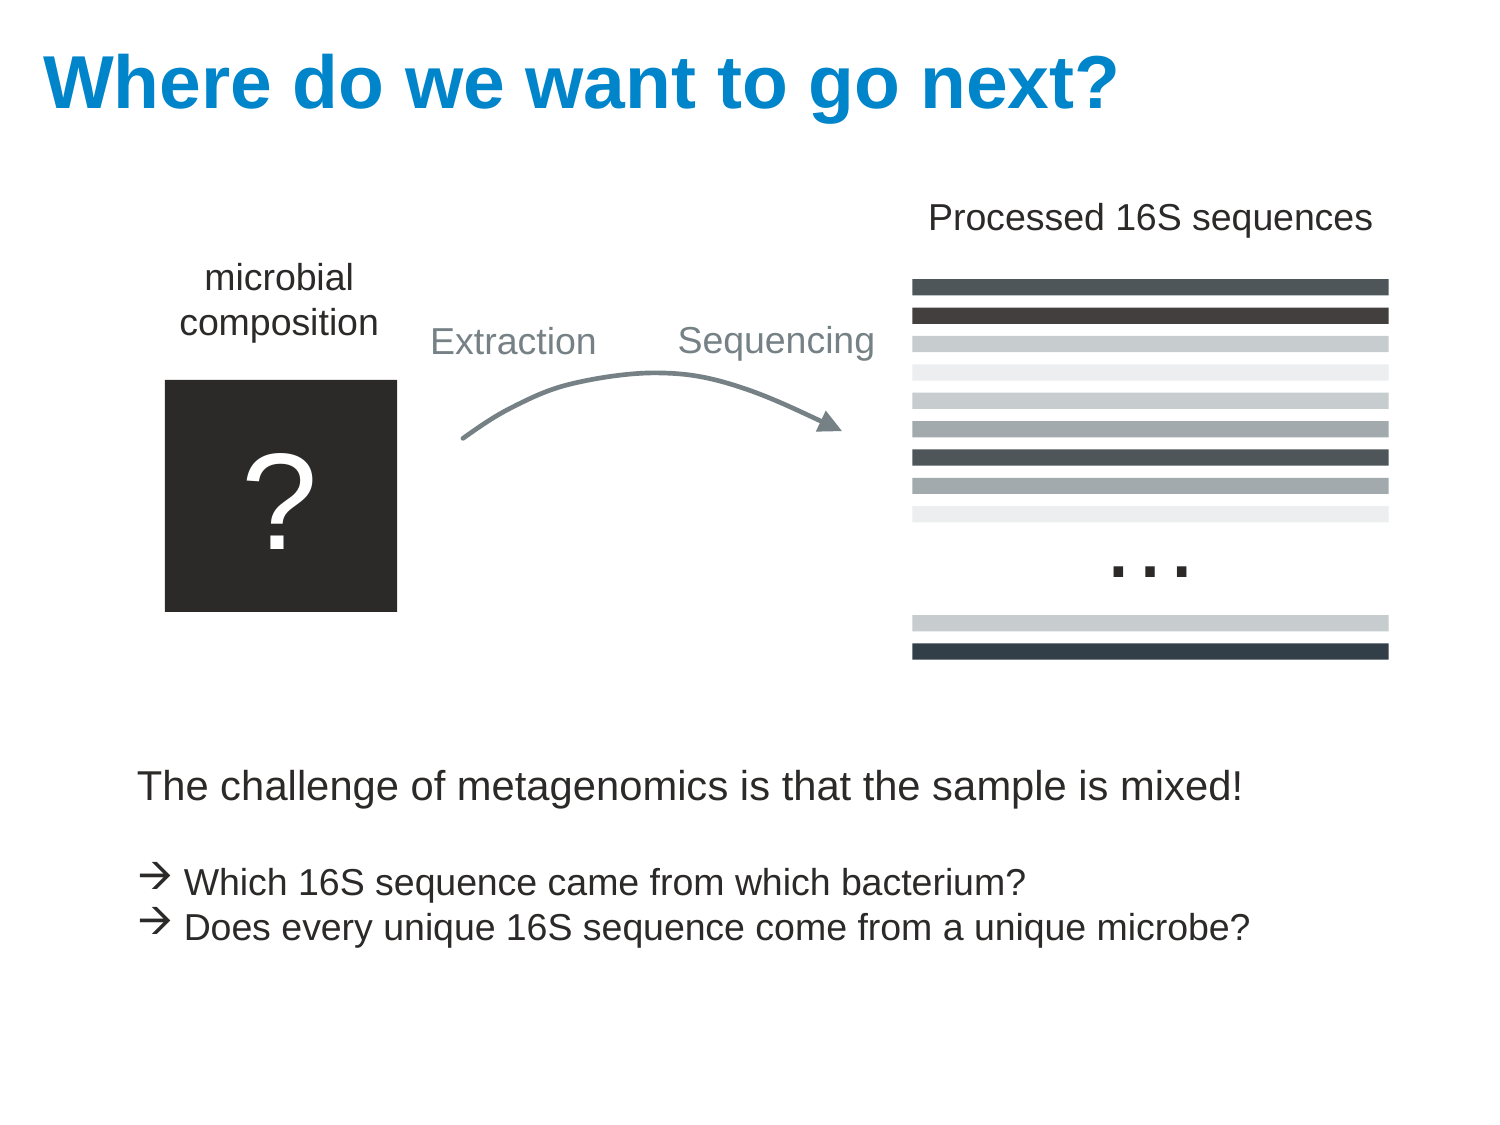

# Where do we want to go next?
Processed 16S sequences
microbial
composition

Sequencing
Extraction

?

…

The challenge of metagenomics is that the sample is mixed!

Which 16S sequence came from which bacterium?
Does every unique 16S sequence come from a unique microbe?